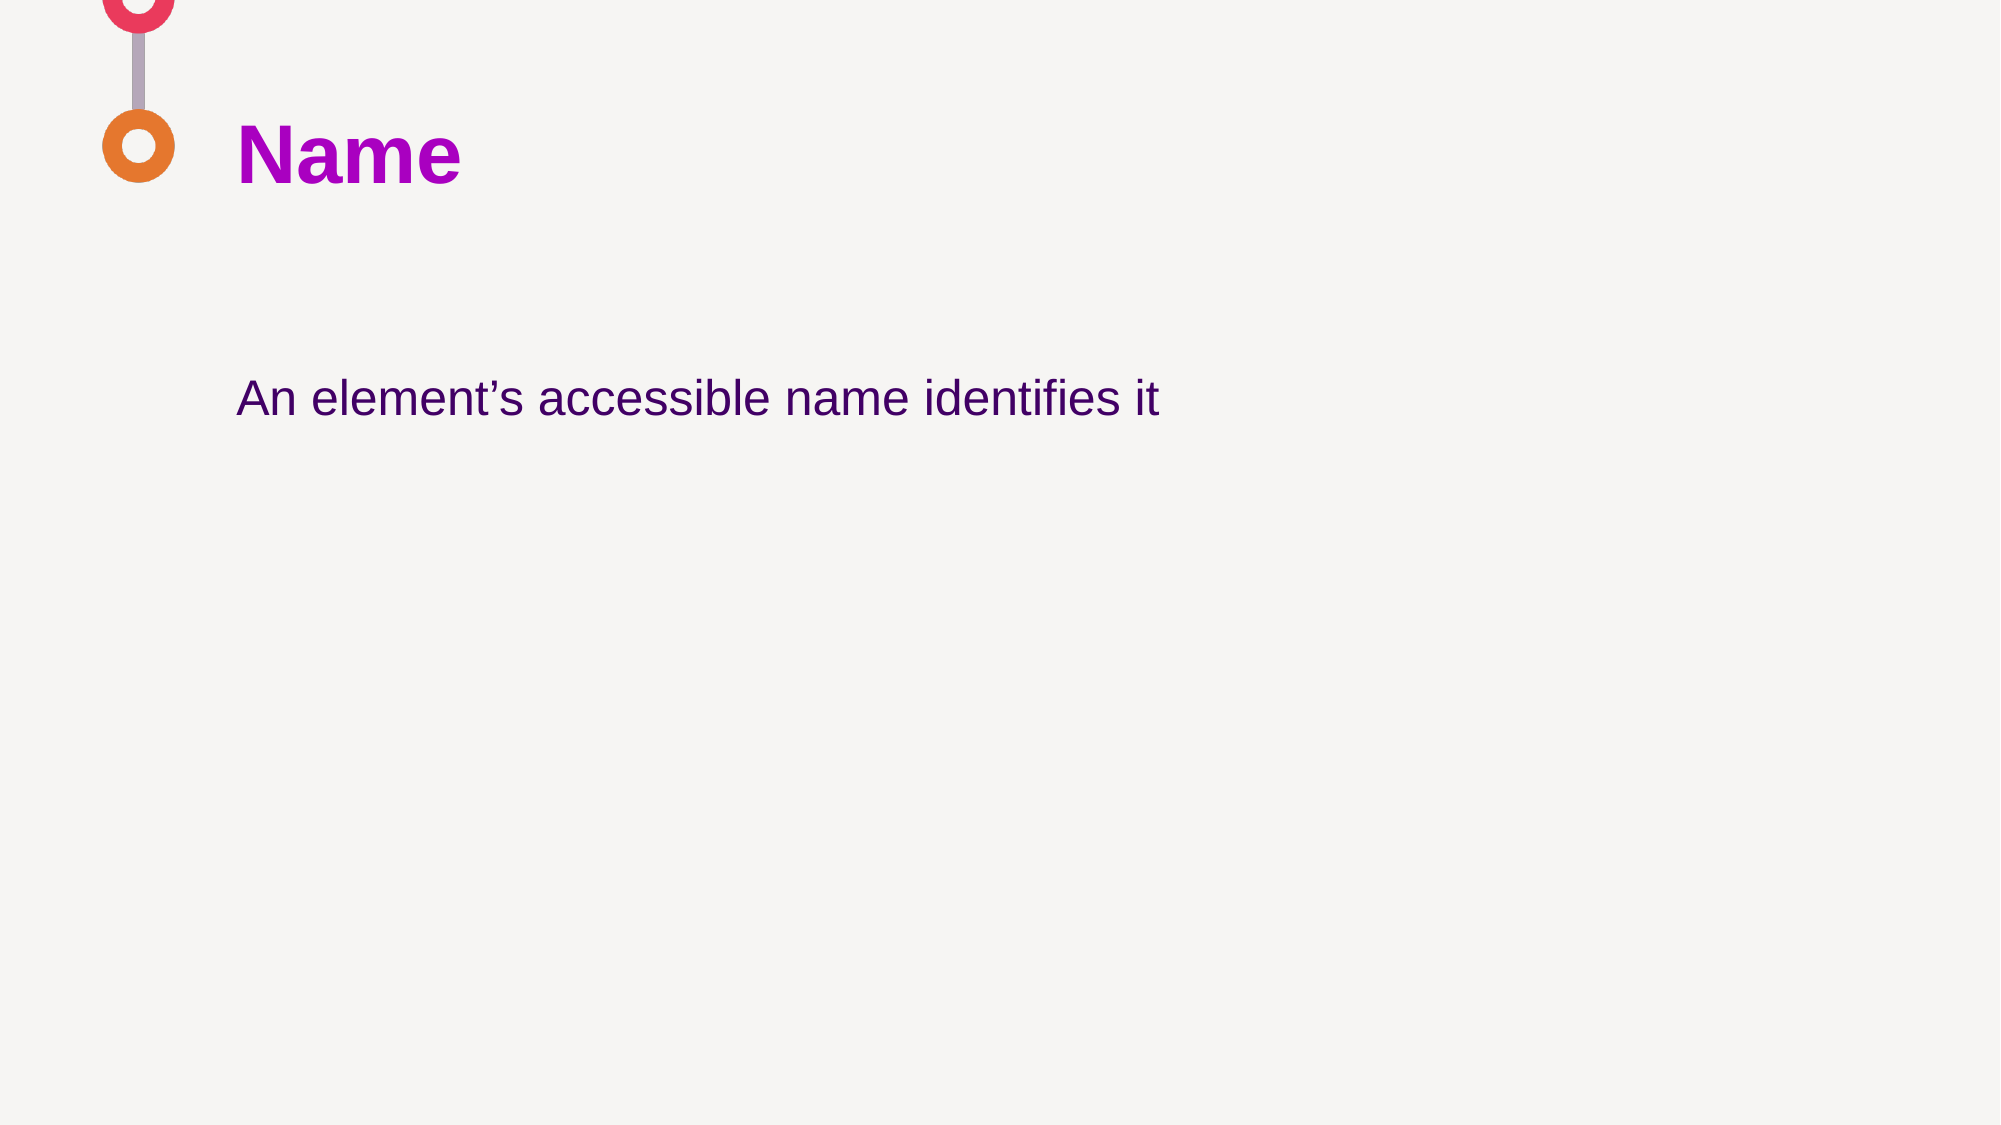

# Name
An element’s accessible name identifies it